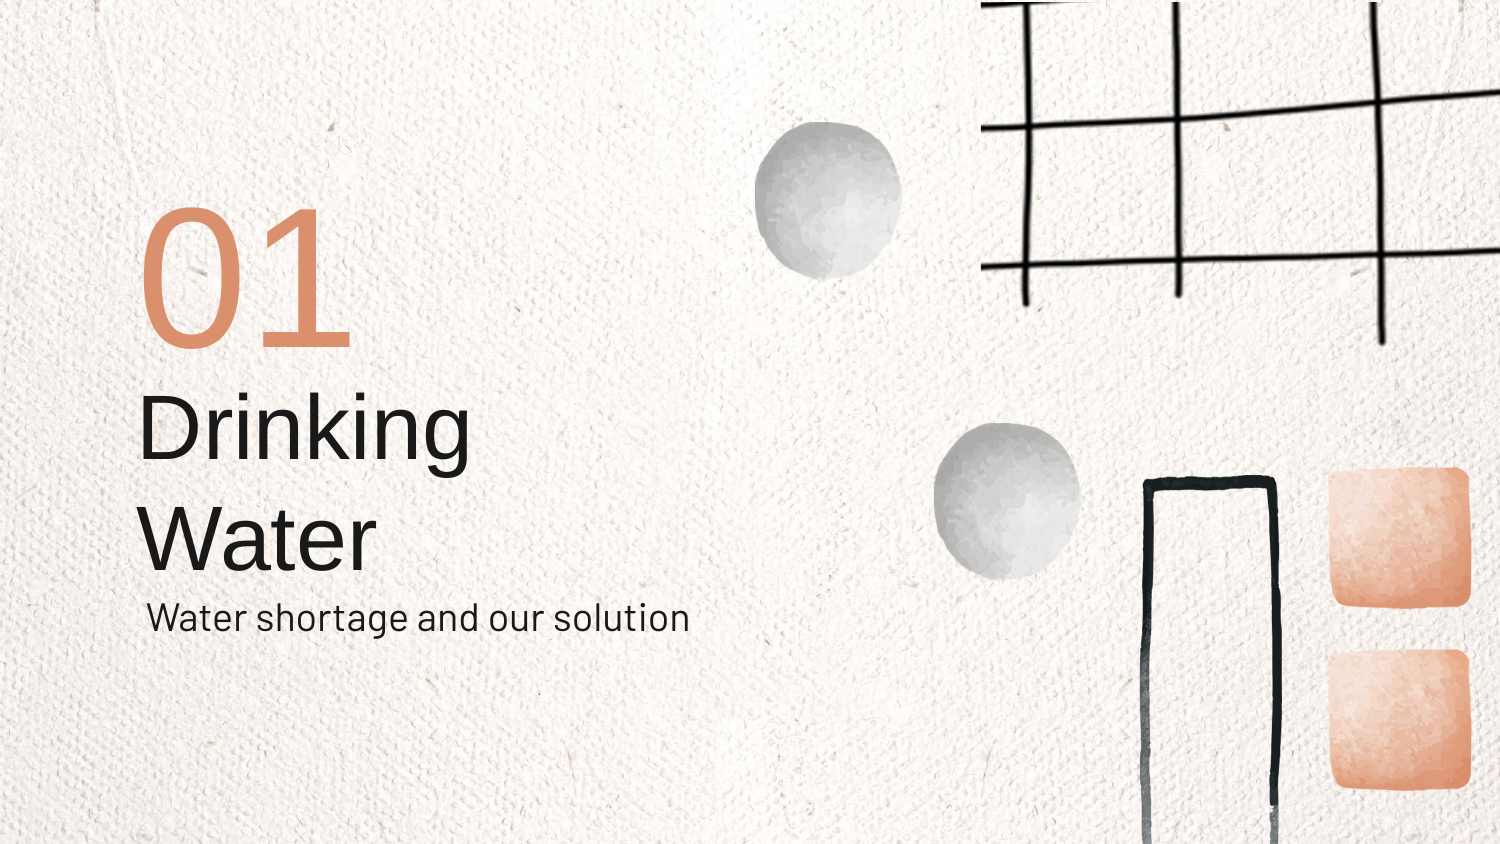

01
# Drinking
Water
Water shortage and our solution